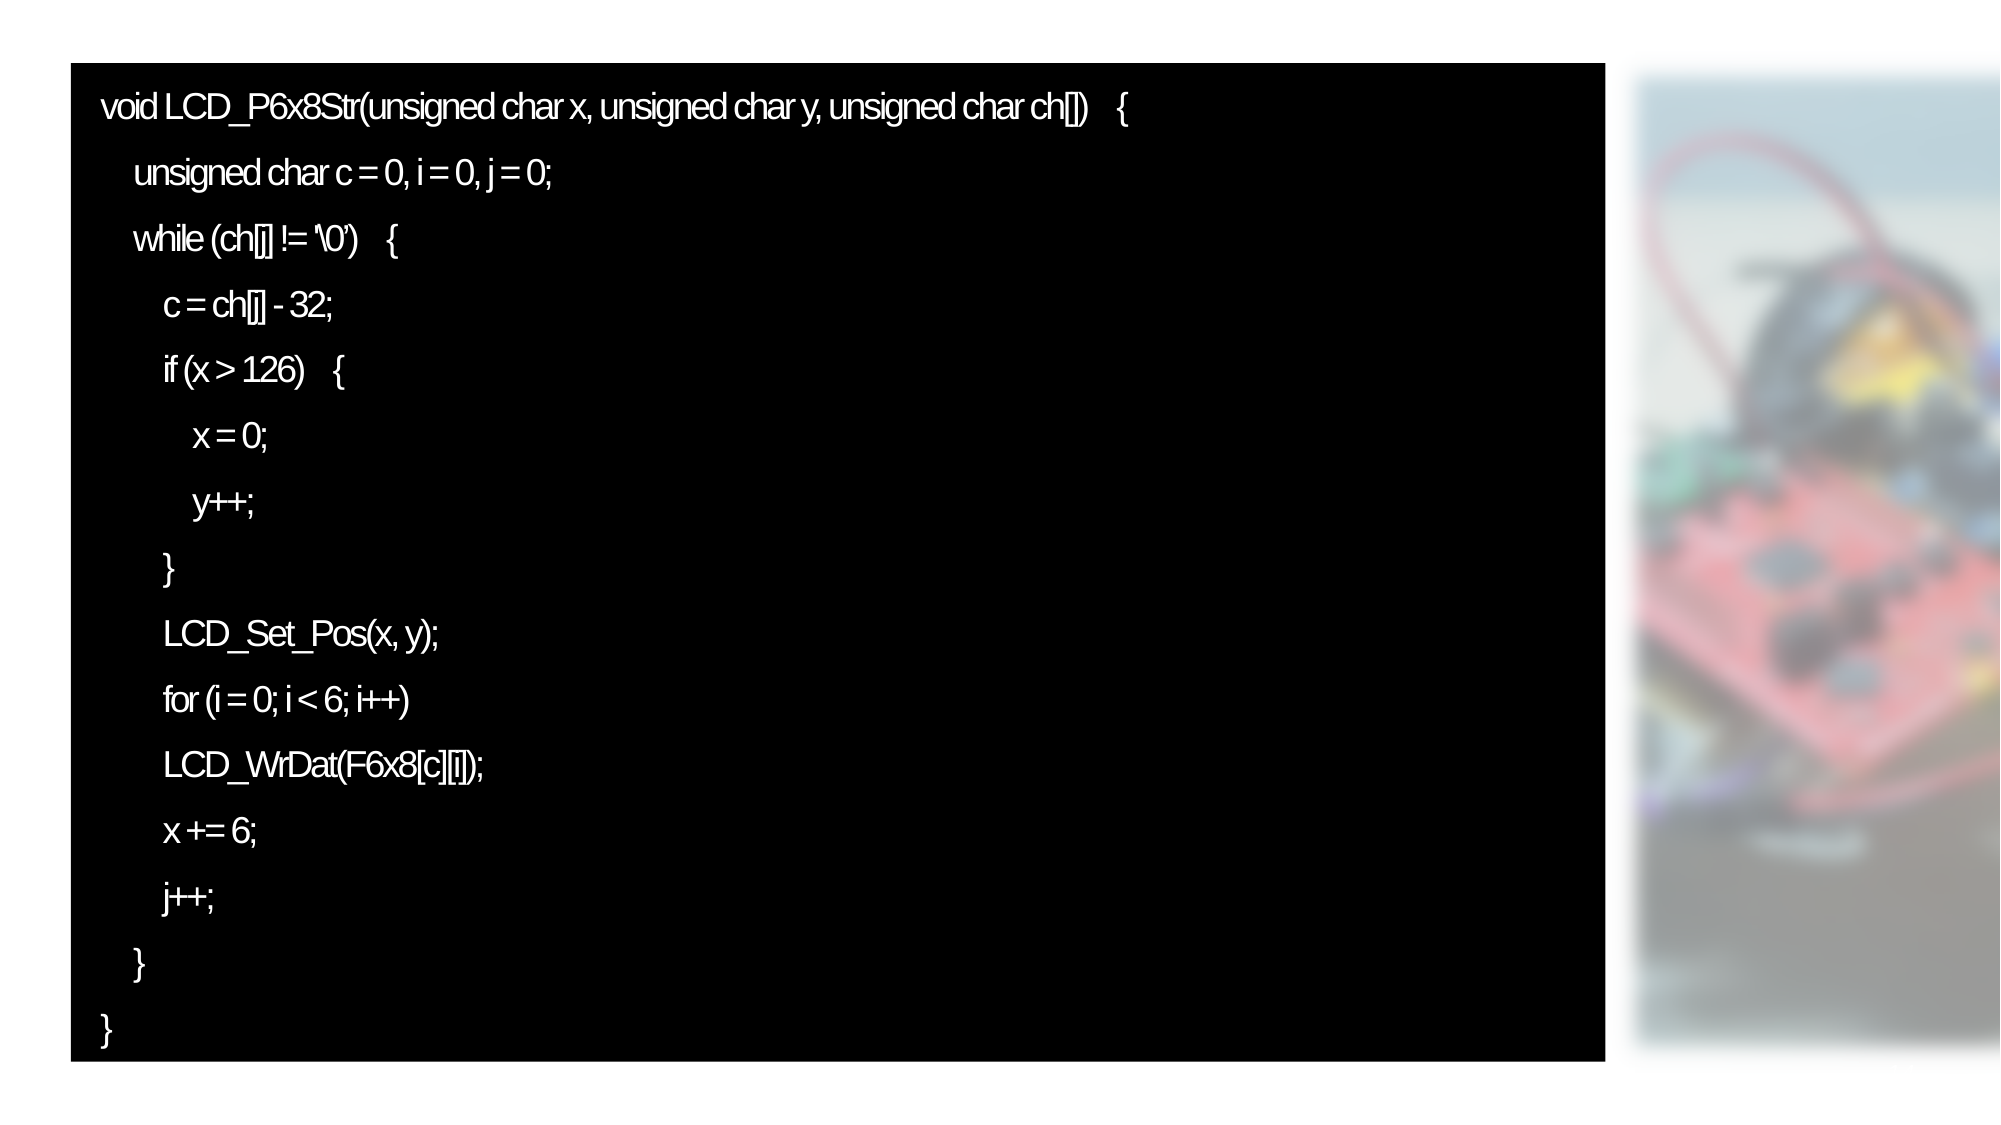

void LCD_P6x8Str(unsigned char x, unsigned char y, unsigned char ch[])    {
    unsigned char c = 0, i = 0, j = 0;
    while (ch[j] != '\0’)    {
        c = ch[j] - 32;
        if (x > 126)    {
            x = 0;
            y++;
        }
        LCD_Set_Pos(x, y);
        for (i = 0; i < 6; i++)
        LCD_WrDat(F6x8[c][i]);
        x += 6;
        j++;
    }
}
14